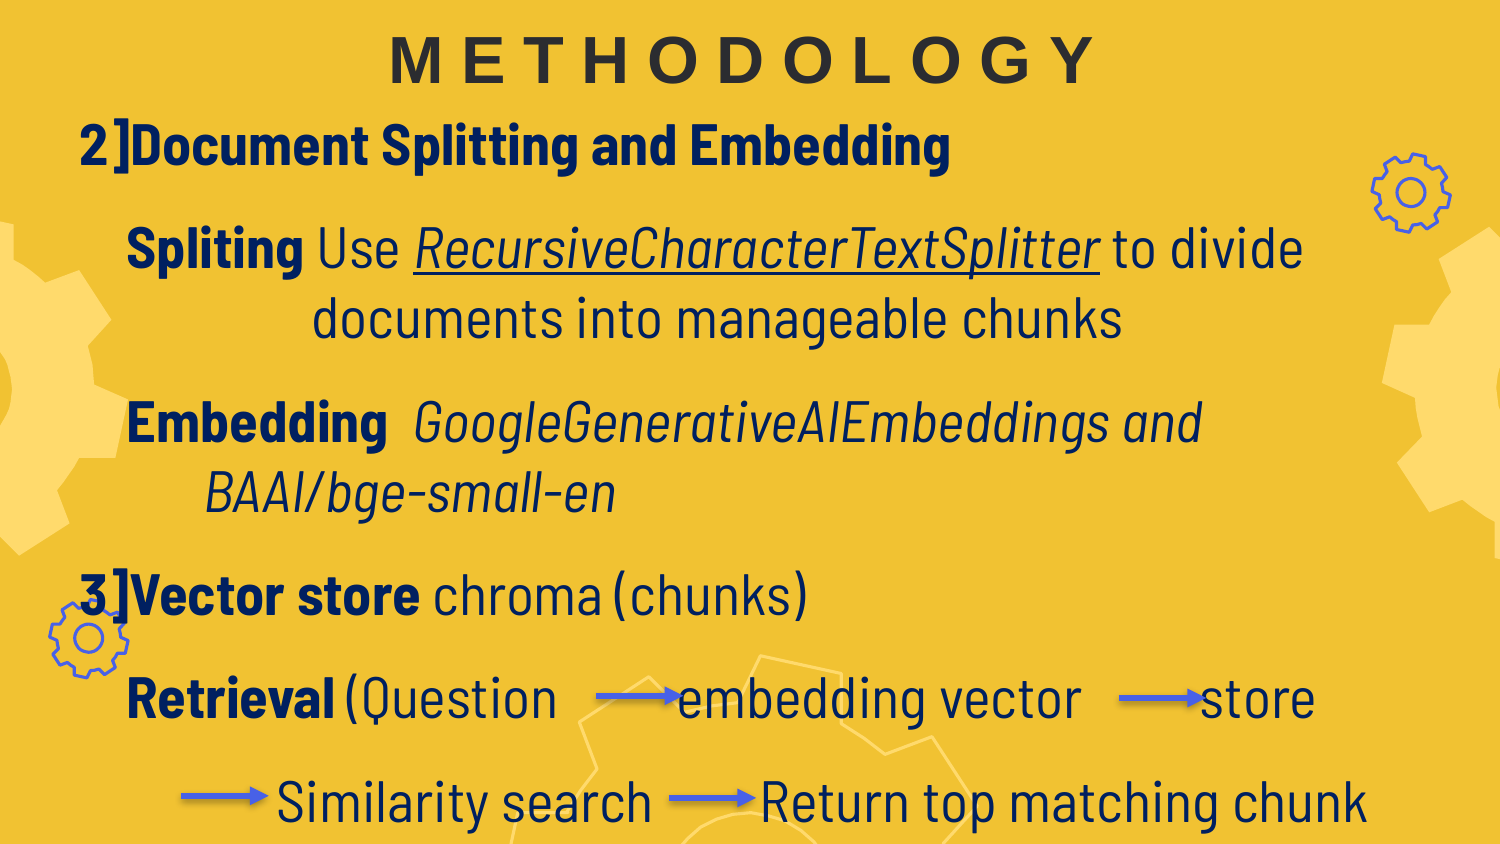

# METHODOLOGY
2]Document Splitting and Embedding
    Spliting Use RecursiveCharacterTextSplitter to divide 	          	       documents into manageable chunks
    Embedding  GoogleGenerativeAIEmbeddings and   	 	              BAAI/bge-small-en
3]Vector store chroma (chunks)
    Retrieval (Question          embedding vector          store
	    Similarity search         Return top matching chunk